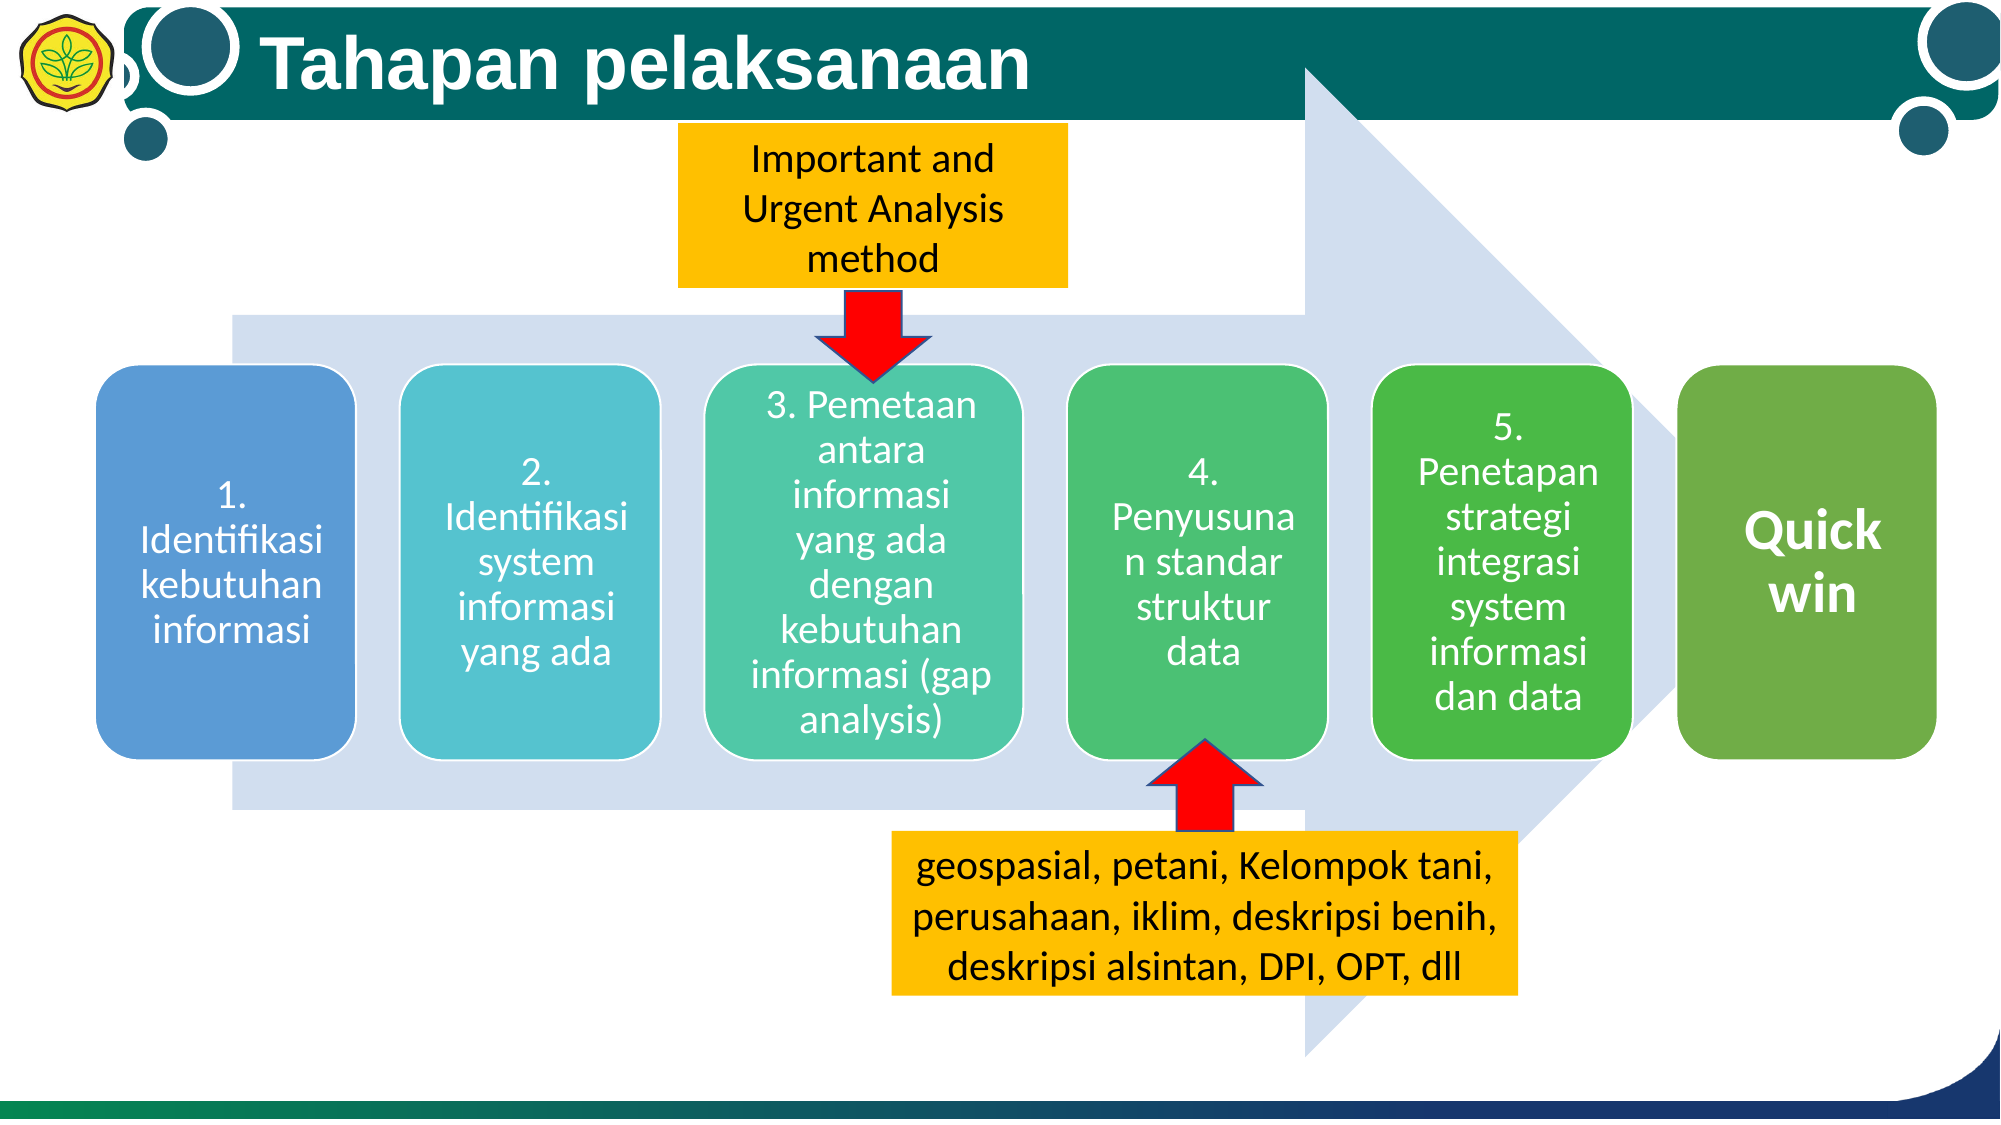

# Tahapan pelaksanaan
1. Identifikasi kebutuhan informasi
2. Identifikasi system informasi yang ada
3. Pemetaan antara informasi yang ada dengan kebutuhan informasi (gap analysis)
4. Penyusunan standar struktur data
5. Penetapan strategi integrasi system informasi dan data
Quick win
Important and Urgent Analysis method

geospasial, petani, Kelompok tani, perusahaan, iklim, deskripsi benih, deskripsi alsintan, DPI, OPT, dll